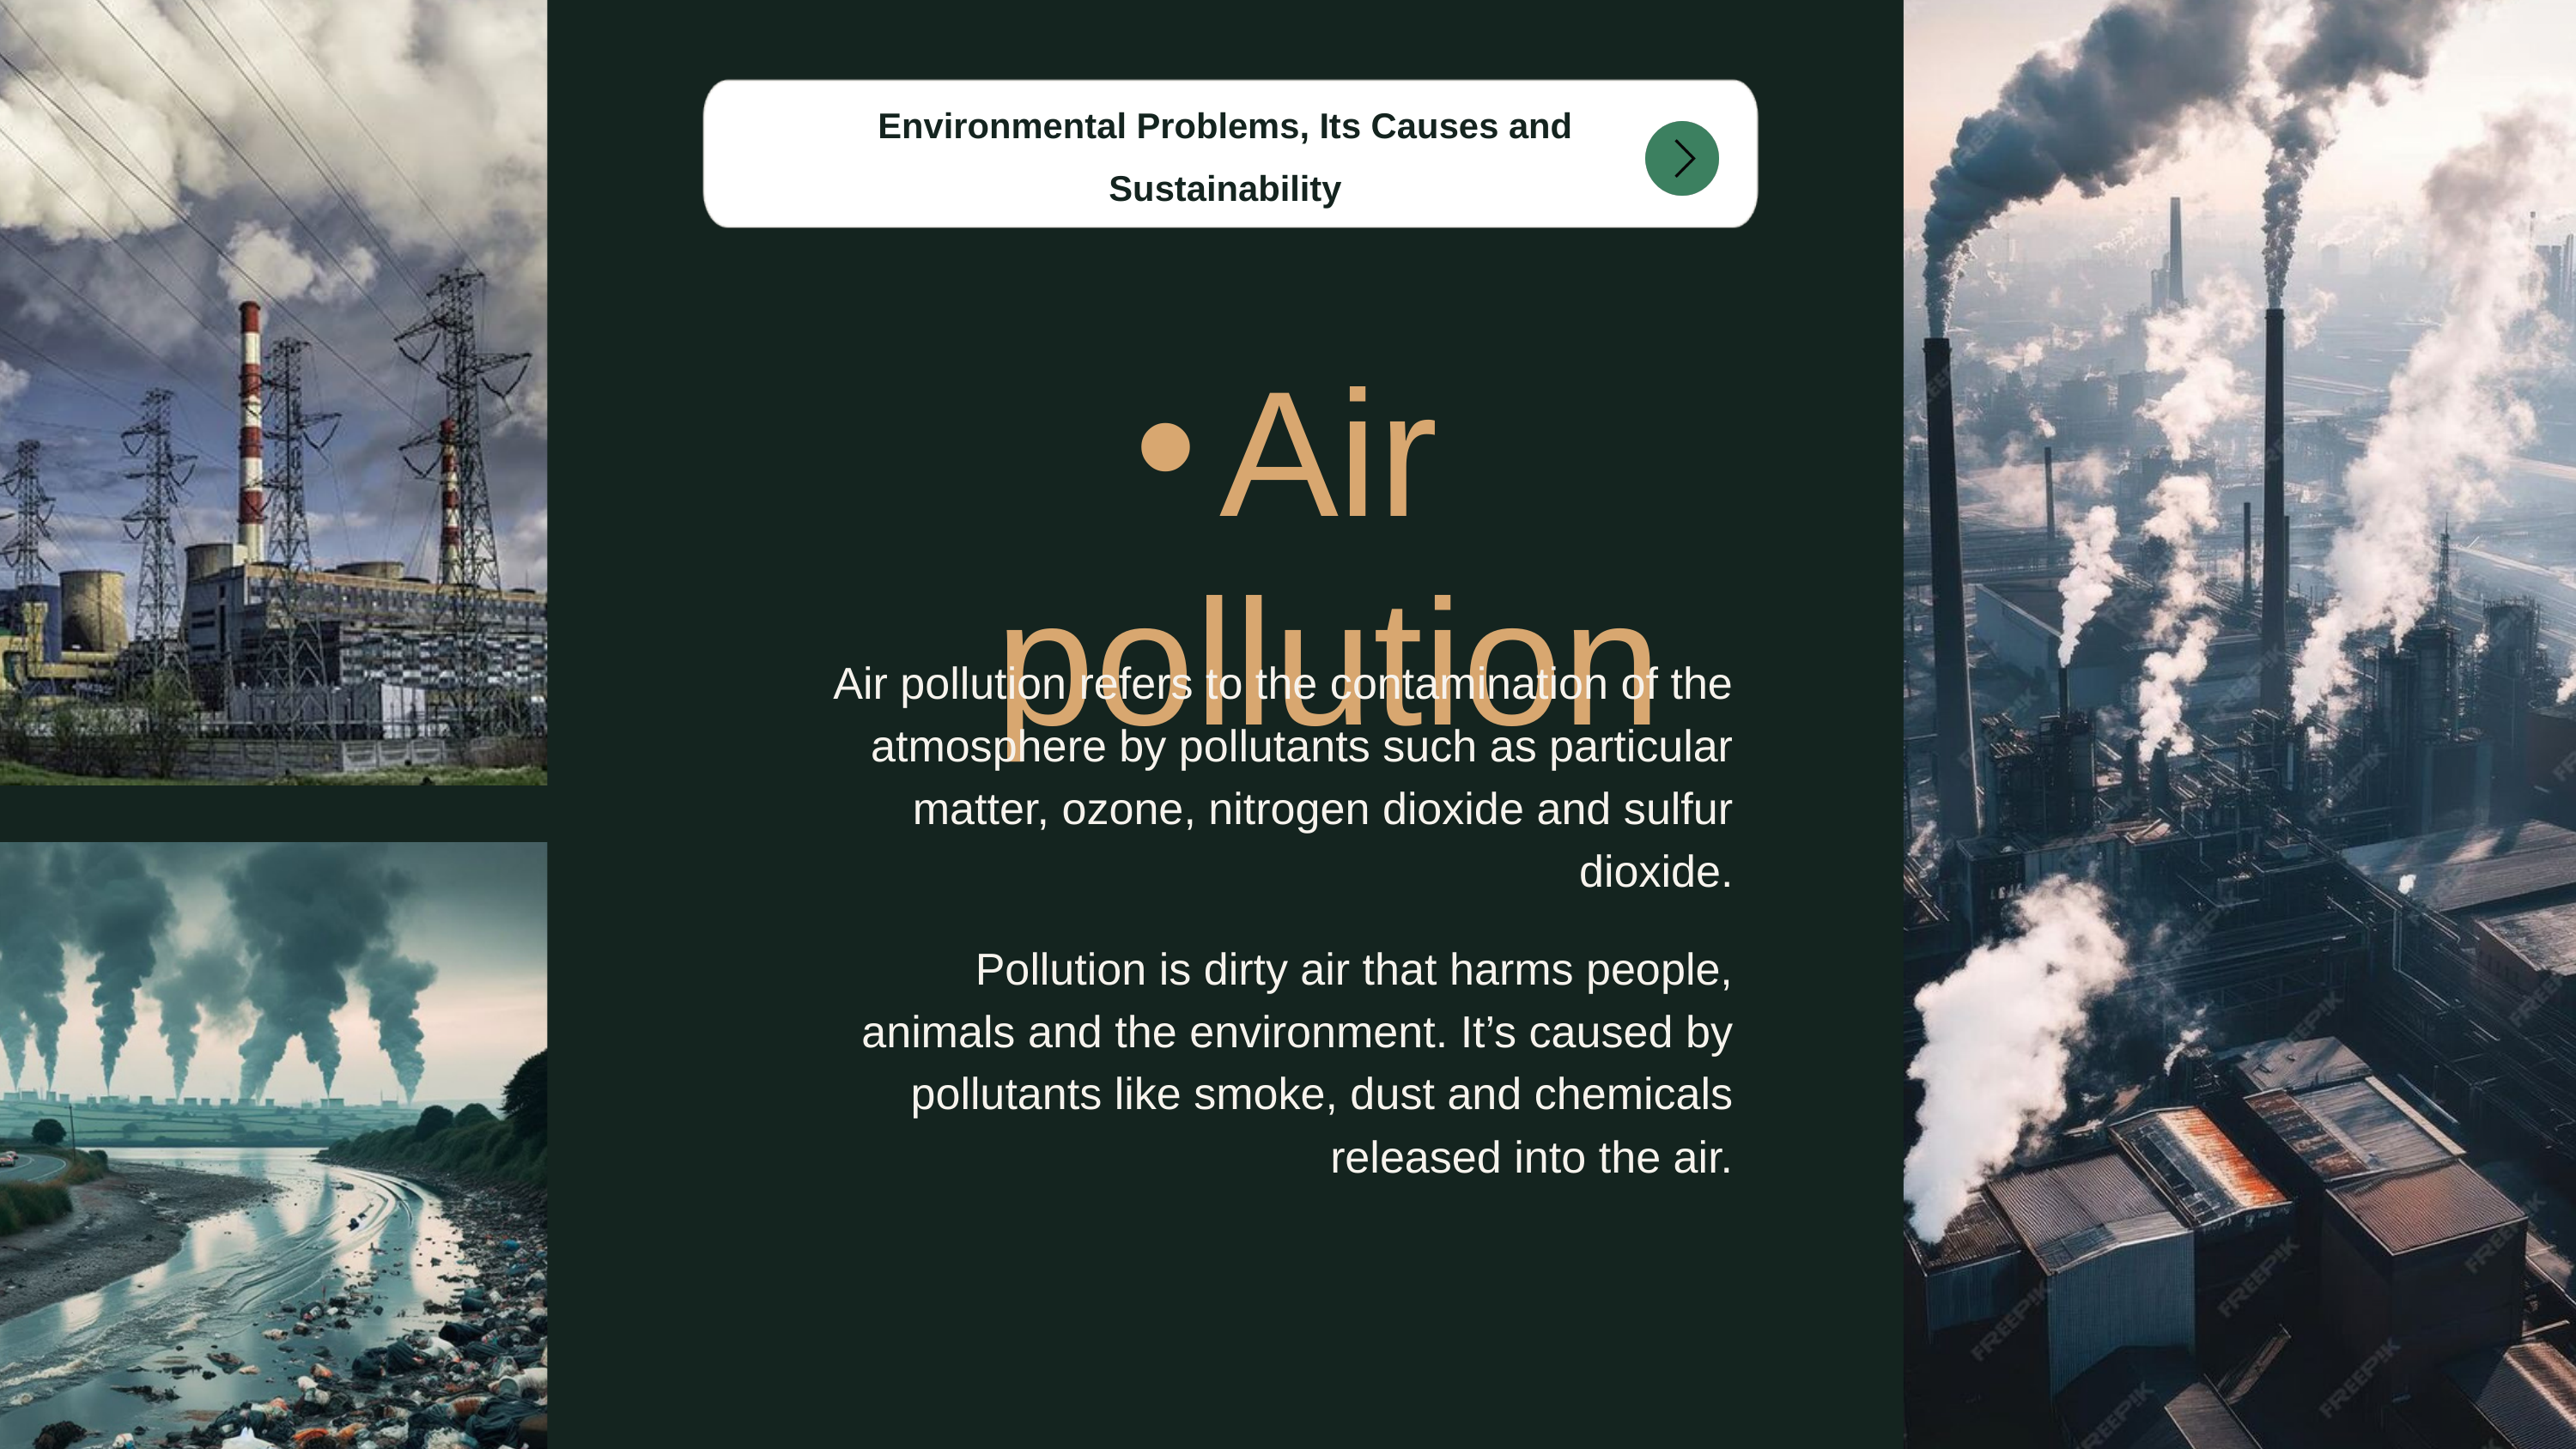

Environmental Problems, Its Causes and Sustainability

Air pollution

Air pollution refers to the contamination of the atmosphere by pollutants such as particular matter, ozone, nitrogen dioxide and sulfur dioxide.

Pollution is dirty air that harms people, animals and the environment. It’s caused by pollutants like smoke, dust and chemicals released into the air.